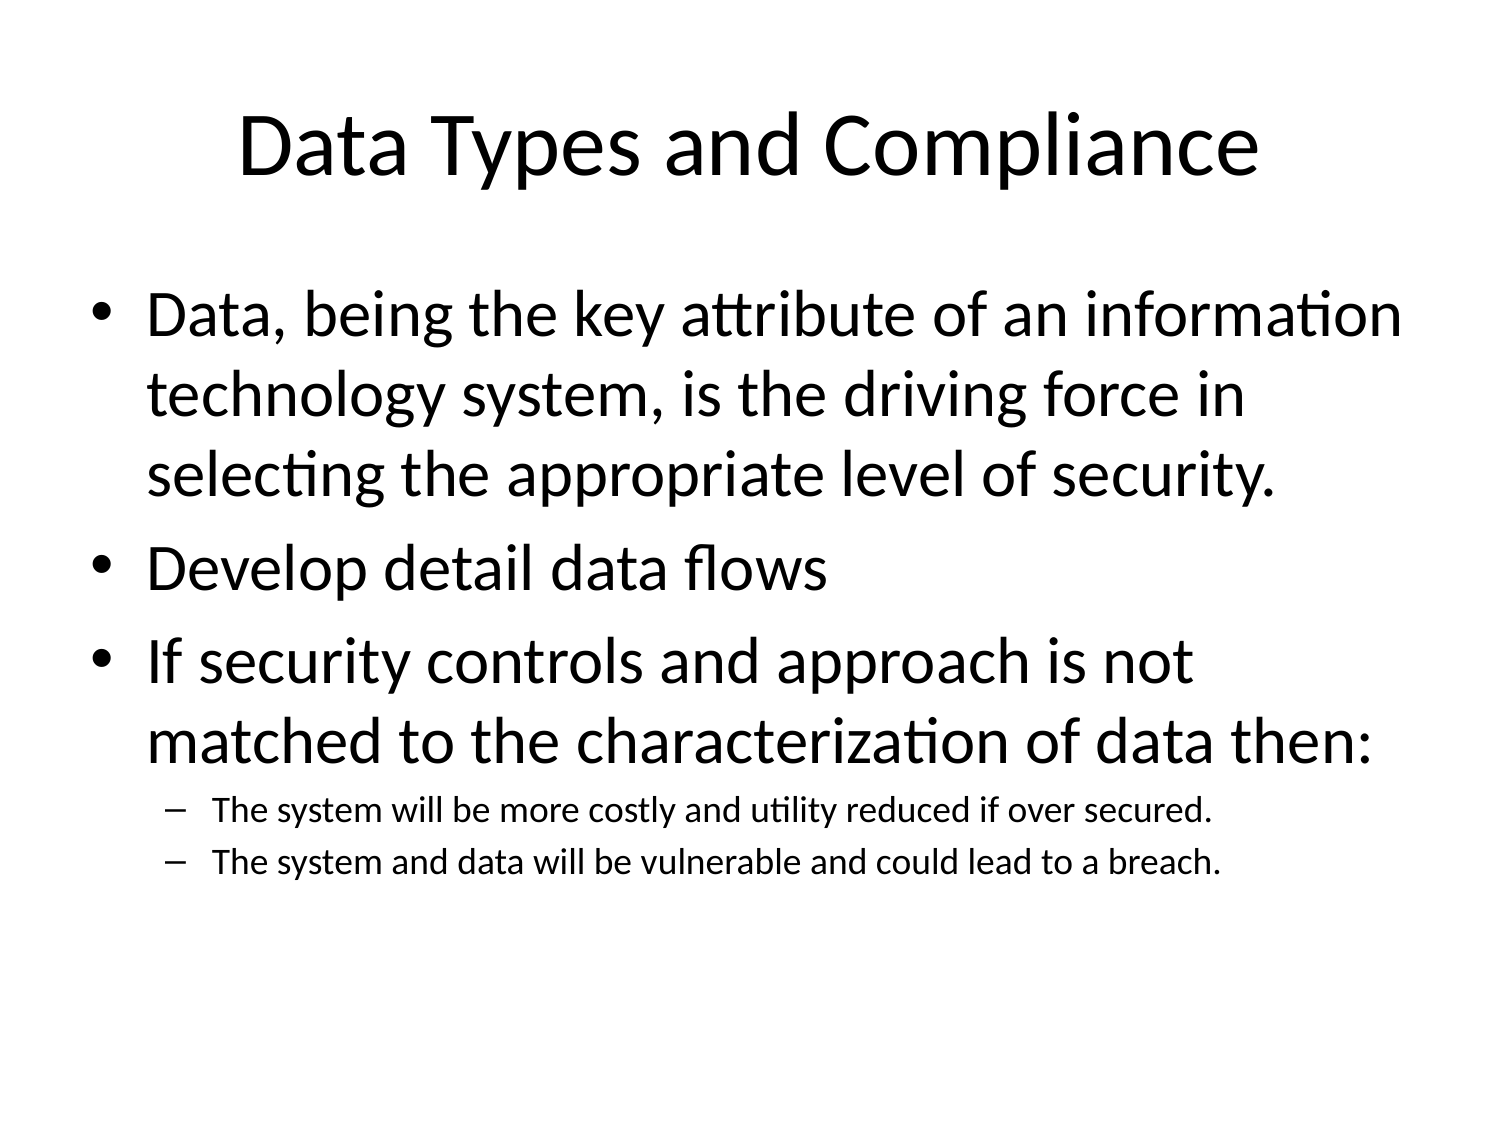

# Data Types and Compliance
Data, being the key attribute of an information technology system, is the driving force in selecting the appropriate level of security.
Develop detail data flows
If security controls and approach is not matched to the characterization of data then:
The system will be more costly and utility reduced if over secured.
The system and data will be vulnerable and could lead to a breach.